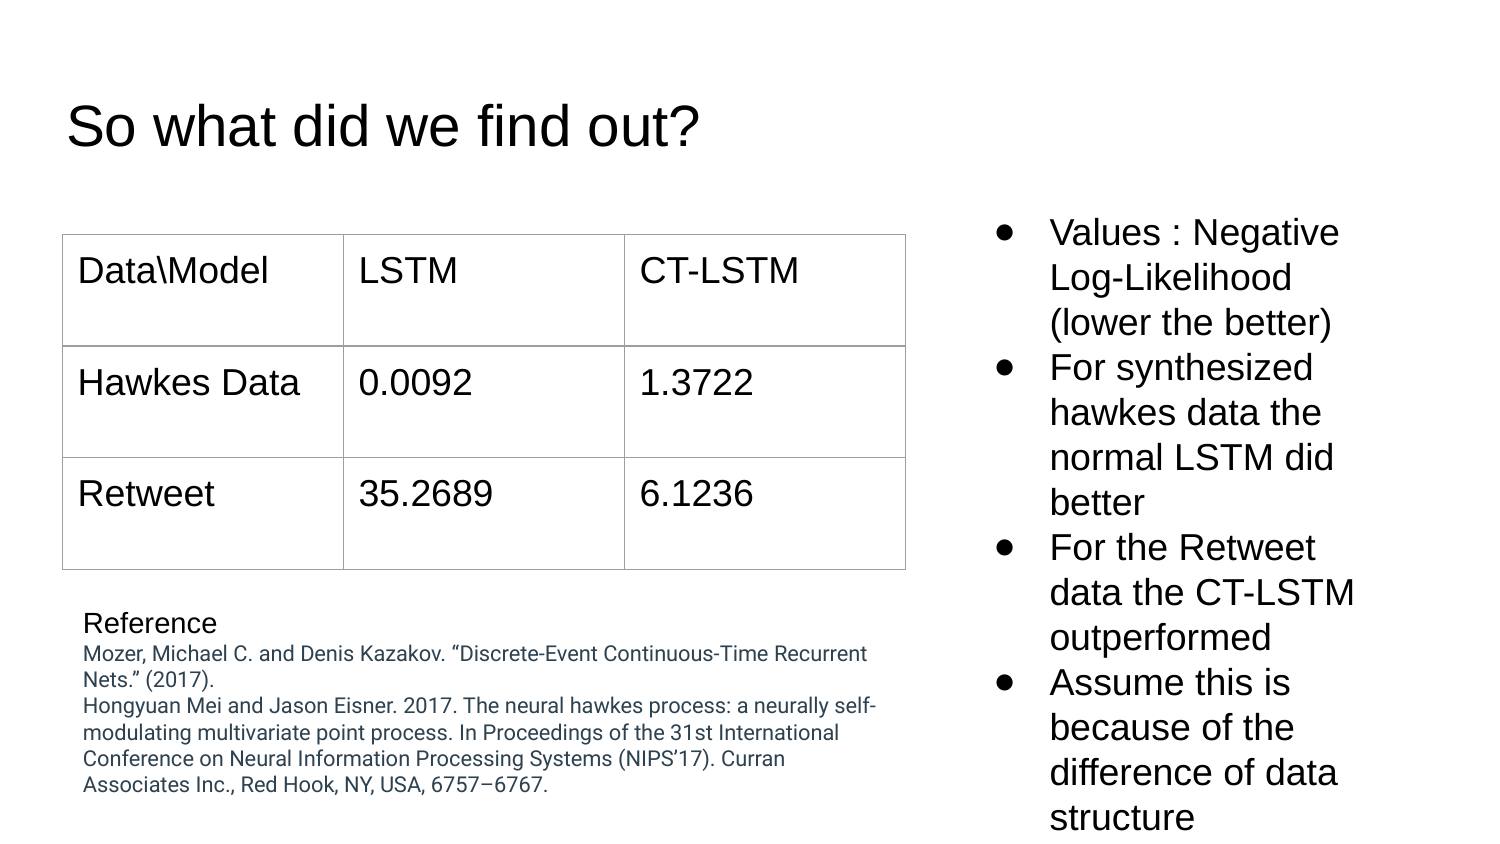

# So what did we find out?
Values : Negative Log-Likelihood (lower the better)
For synthesized hawkes data the normal LSTM did better
For the Retweet data the CT-LSTM outperformed
Assume this is because of the difference of data structure
| Data\Model | LSTM | CT-LSTM |
| --- | --- | --- |
| Hawkes Data | 0.0092 | 1.3722 |
| Retweet | 35.2689 | 6.1236 |
Reference
Mozer, Michael C. and Denis Kazakov. “Discrete-Event Continuous-Time Recurrent Nets.” (2017).
Hongyuan Mei and Jason Eisner. 2017. The neural hawkes process: a neurally self-modulating multivariate point process. In Proceedings of the 31st International Conference on Neural Information Processing Systems (NIPS’17). Curran Associates Inc., Red Hook, NY, USA, 6757–6767.